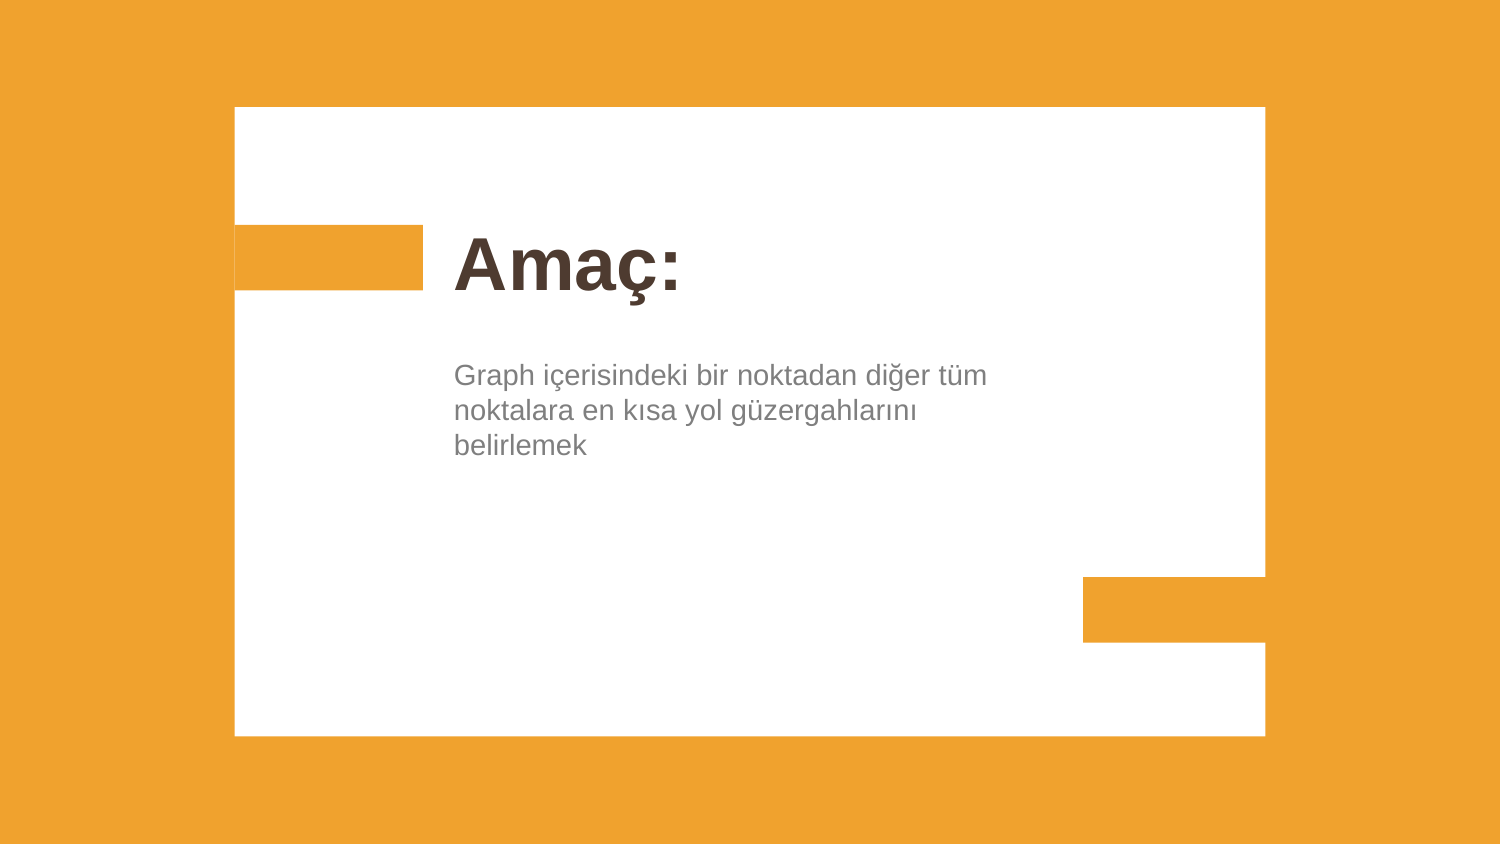

# Amaç:
Graph içerisindeki bir noktadan diğer tüm noktalara en kısa yol güzergahlarını belirlemek